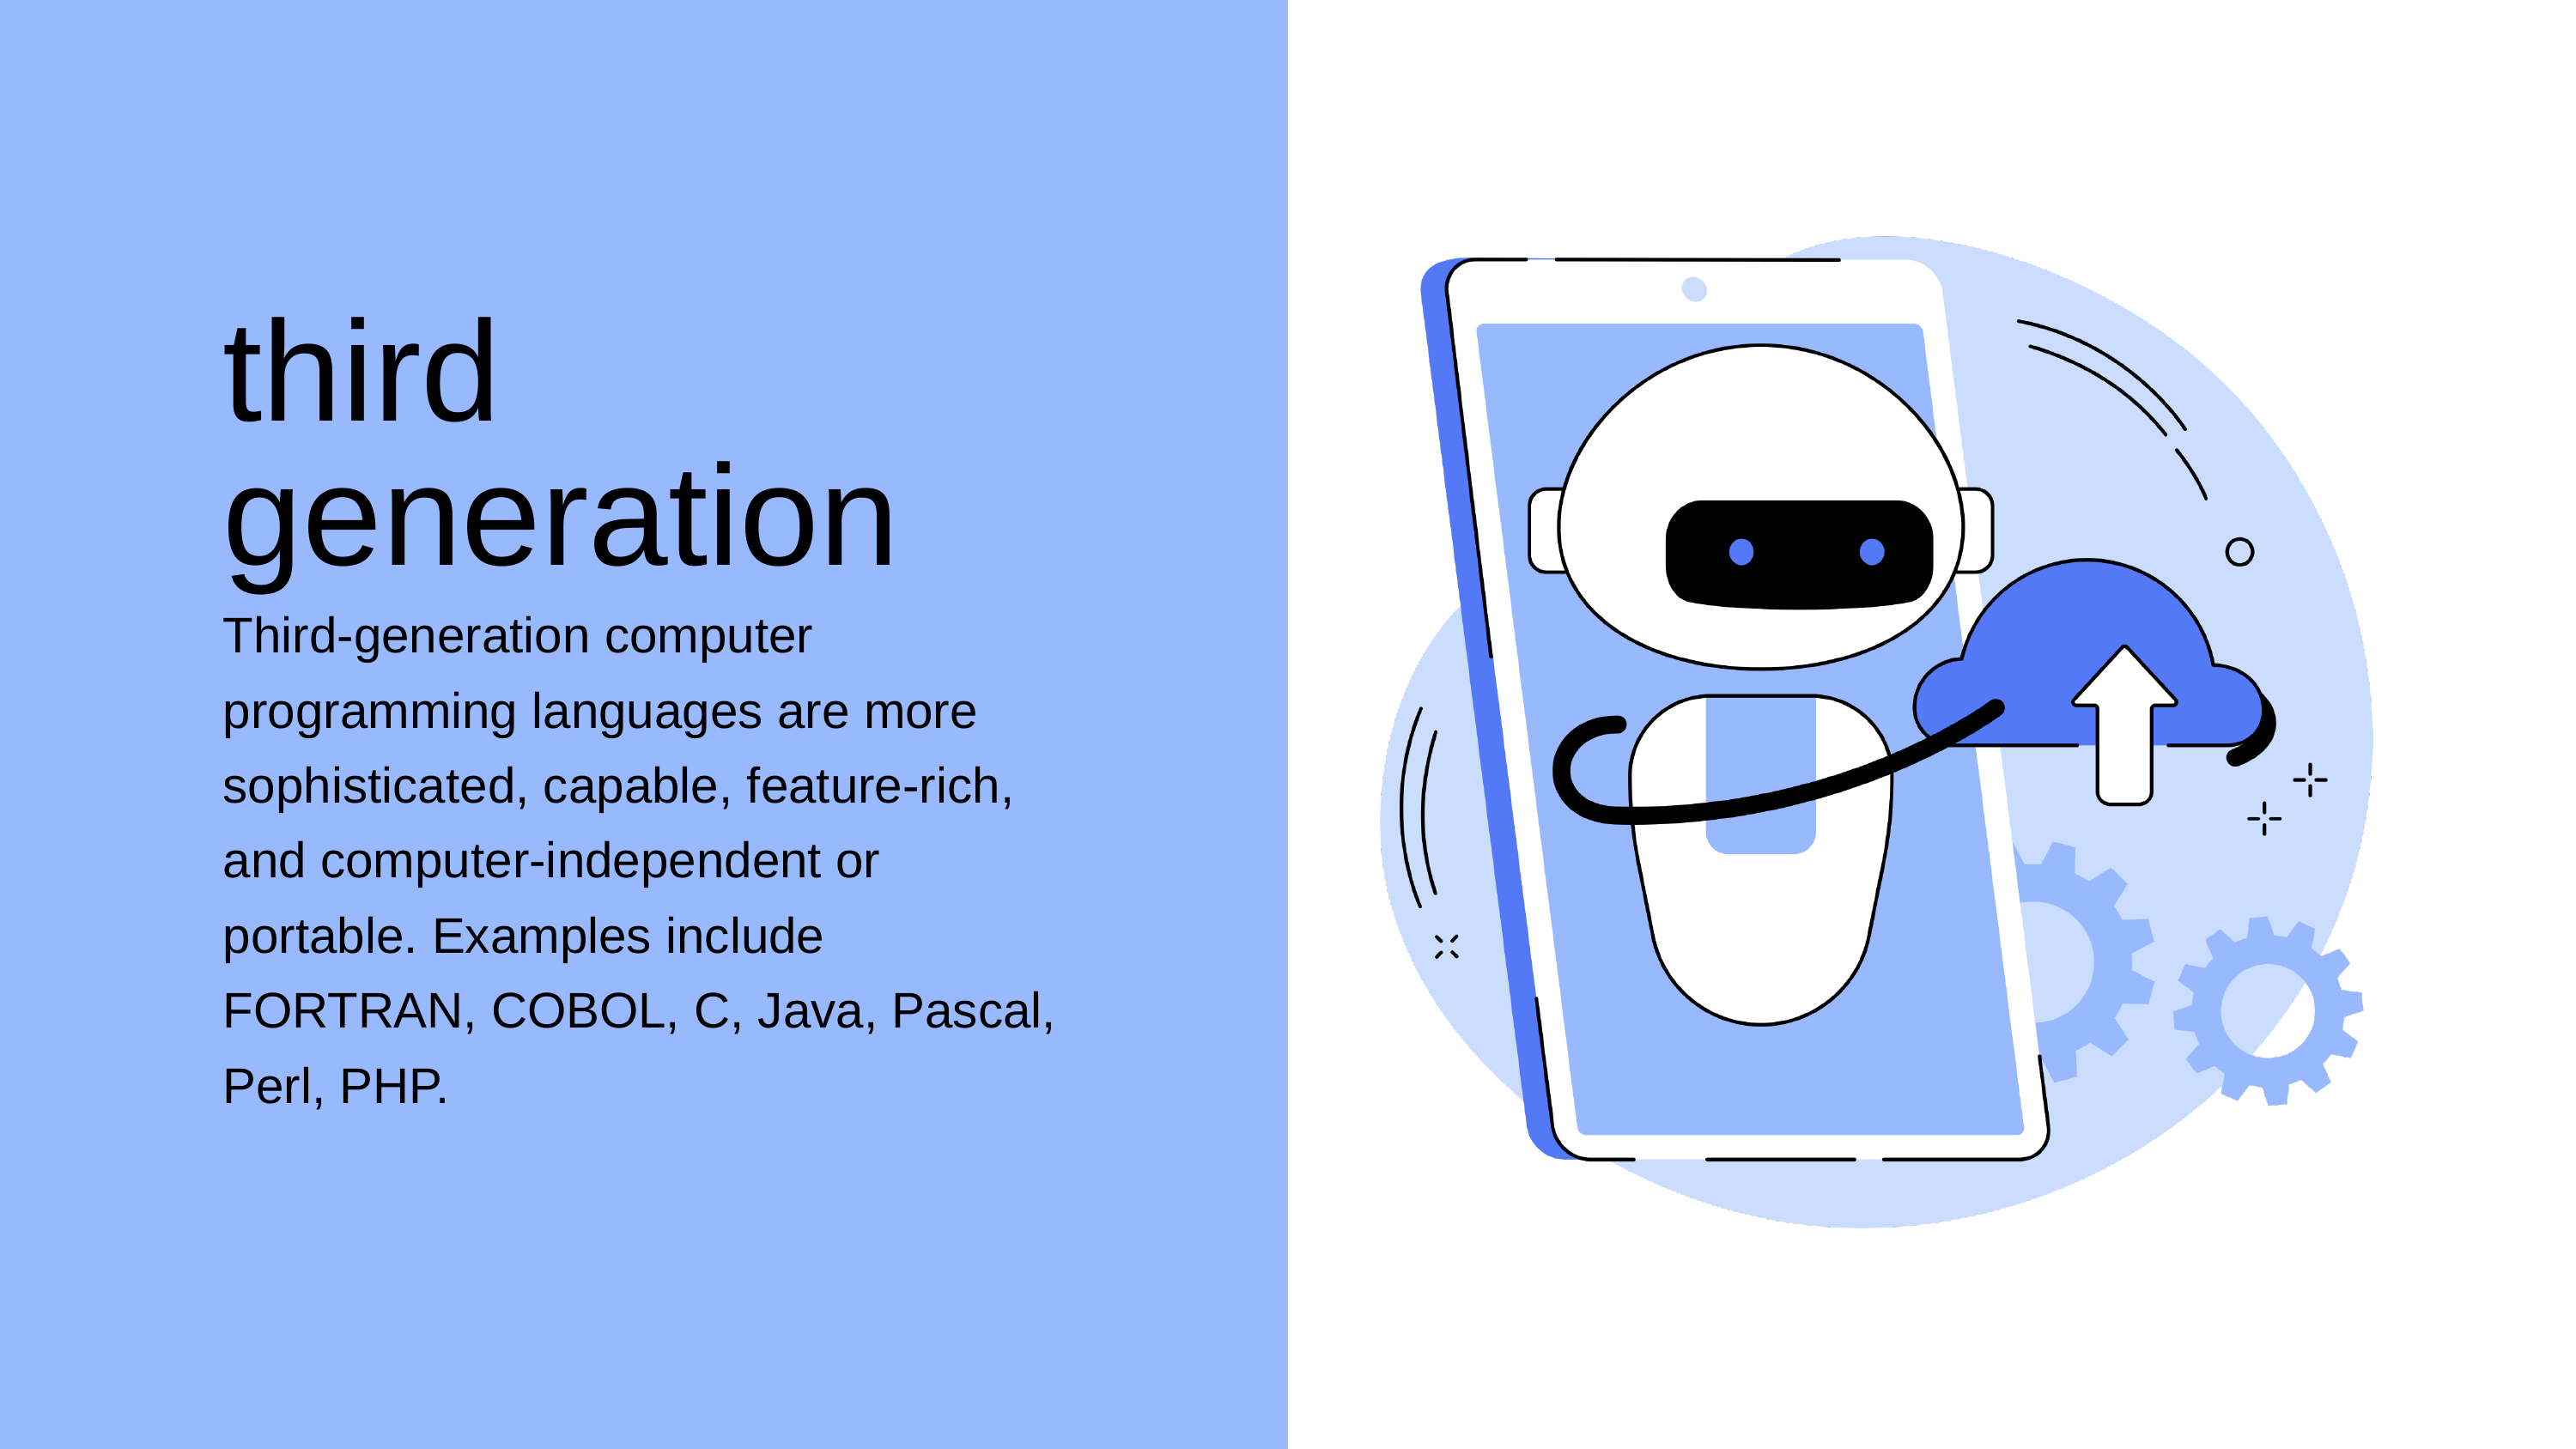

third generation
Third-generation computer programming languages are more sophisticated, capable, feature-rich, and computer-independent or portable. Examples include FORTRAN, COBOL, C, Java, Pascal, Perl, PHP.